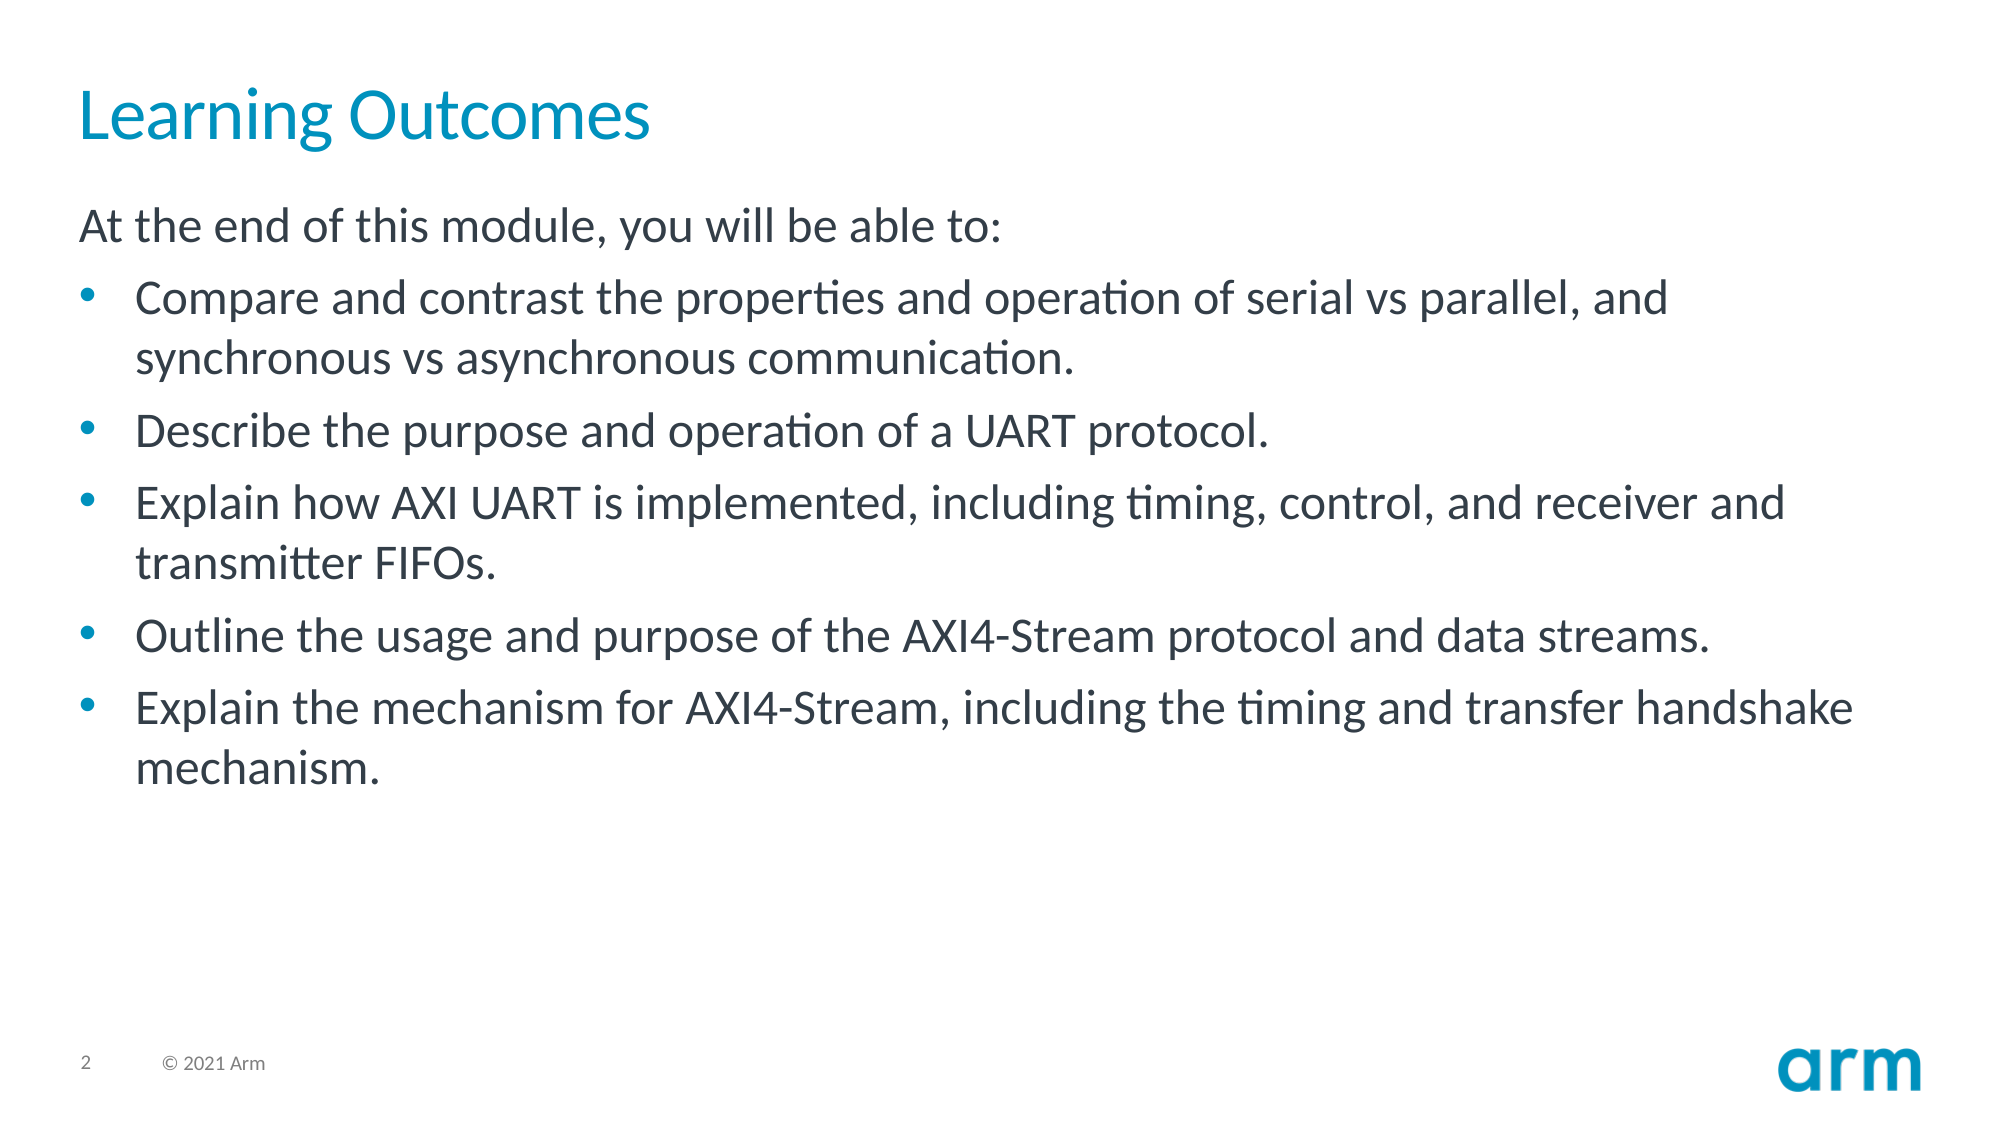

# Learning Outcomes
At the end of this module, you will be able to:
Compare and contrast the properties and operation of serial vs parallel, and synchronous vs asynchronous communication.
Describe the purpose and operation of a UART protocol.
Explain how AXI UART is implemented, including timing, control, and receiver and transmitter FIFOs.
Outline the usage and purpose of the AXI4-Stream protocol and data streams.
Explain the mechanism for AXI4-Stream, including the timing and transfer handshake mechanism.